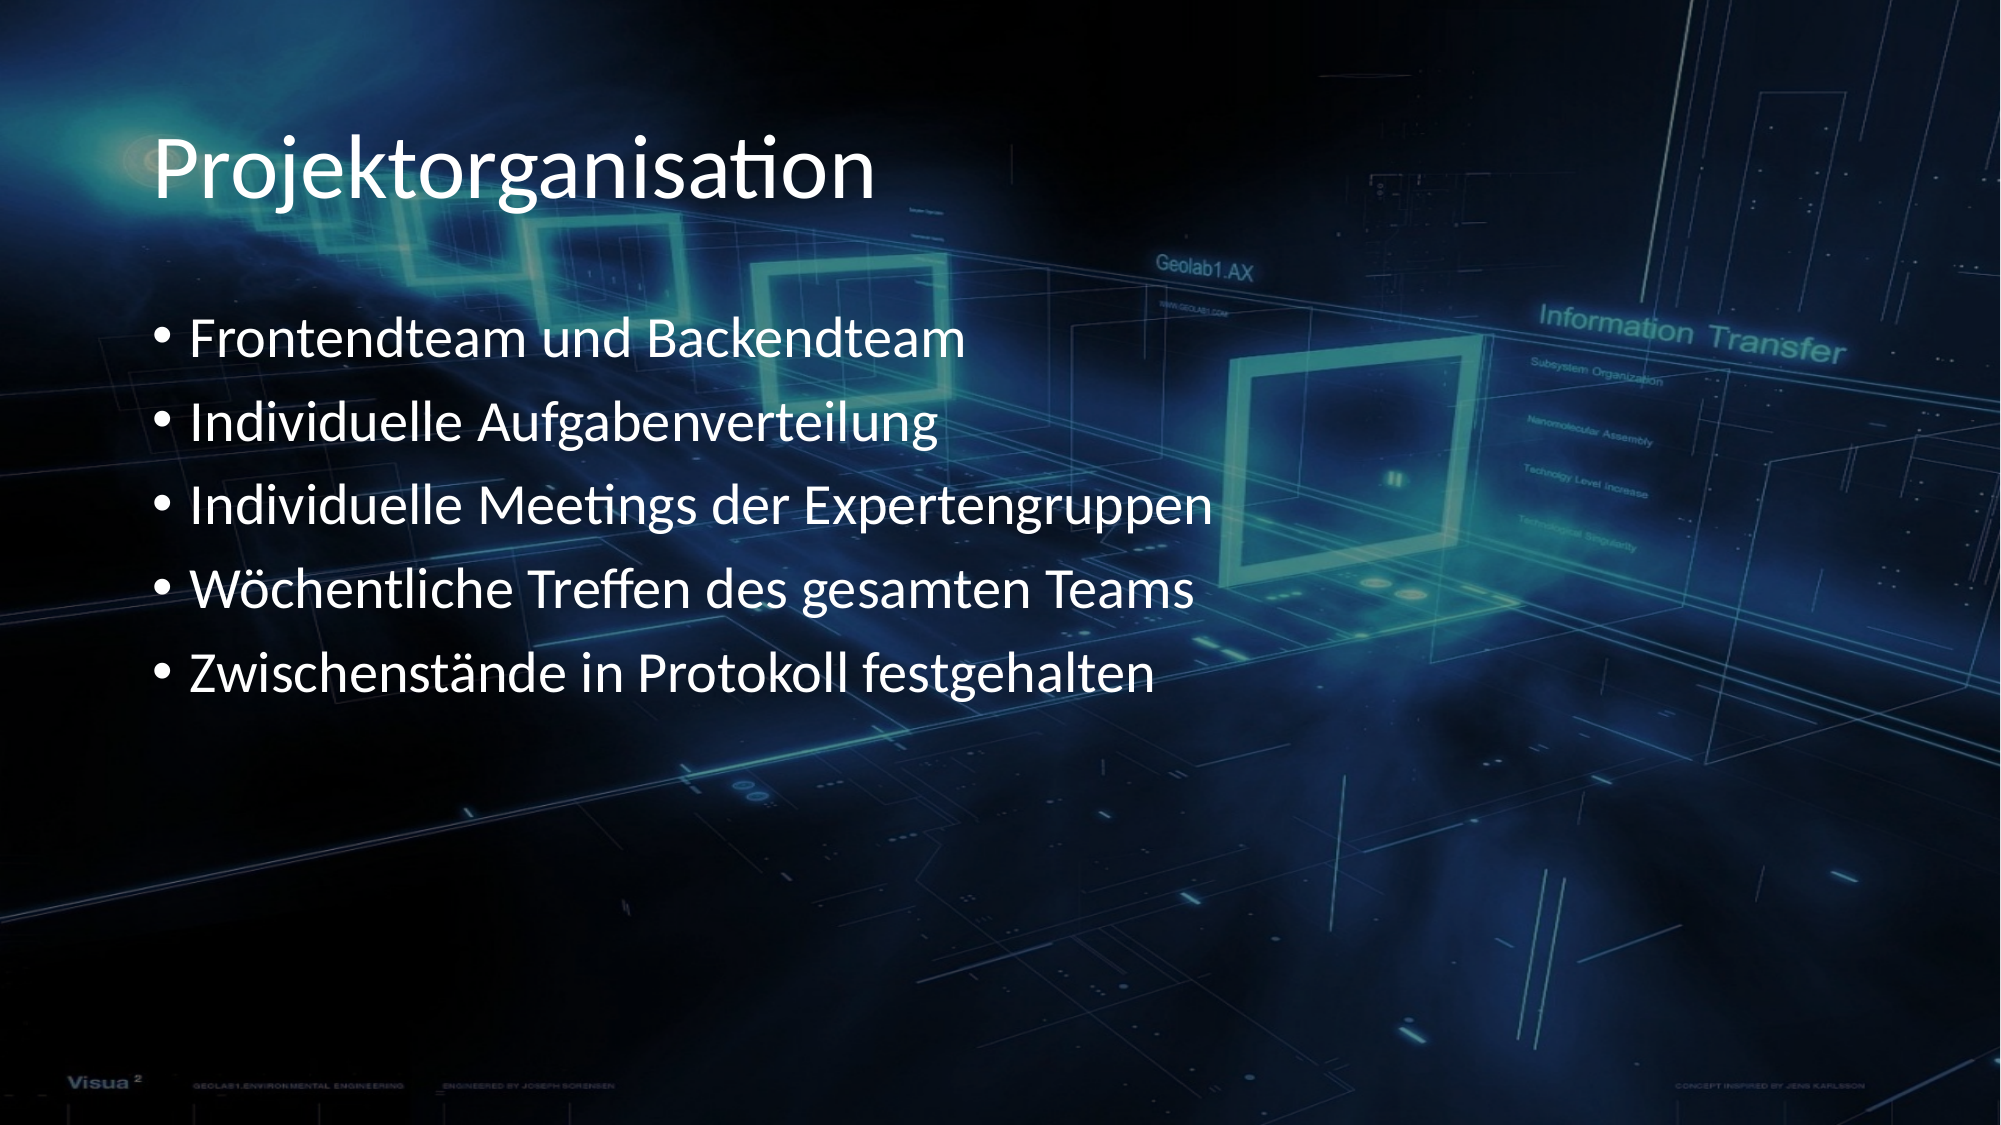

# Projektorganisation
Frontendteam und Backendteam
Individuelle Aufgabenverteilung
Individuelle Meetings der Expertengruppen
Wöchentliche Treffen des gesamten Teams
Zwischenstände in Protokoll festgehalten